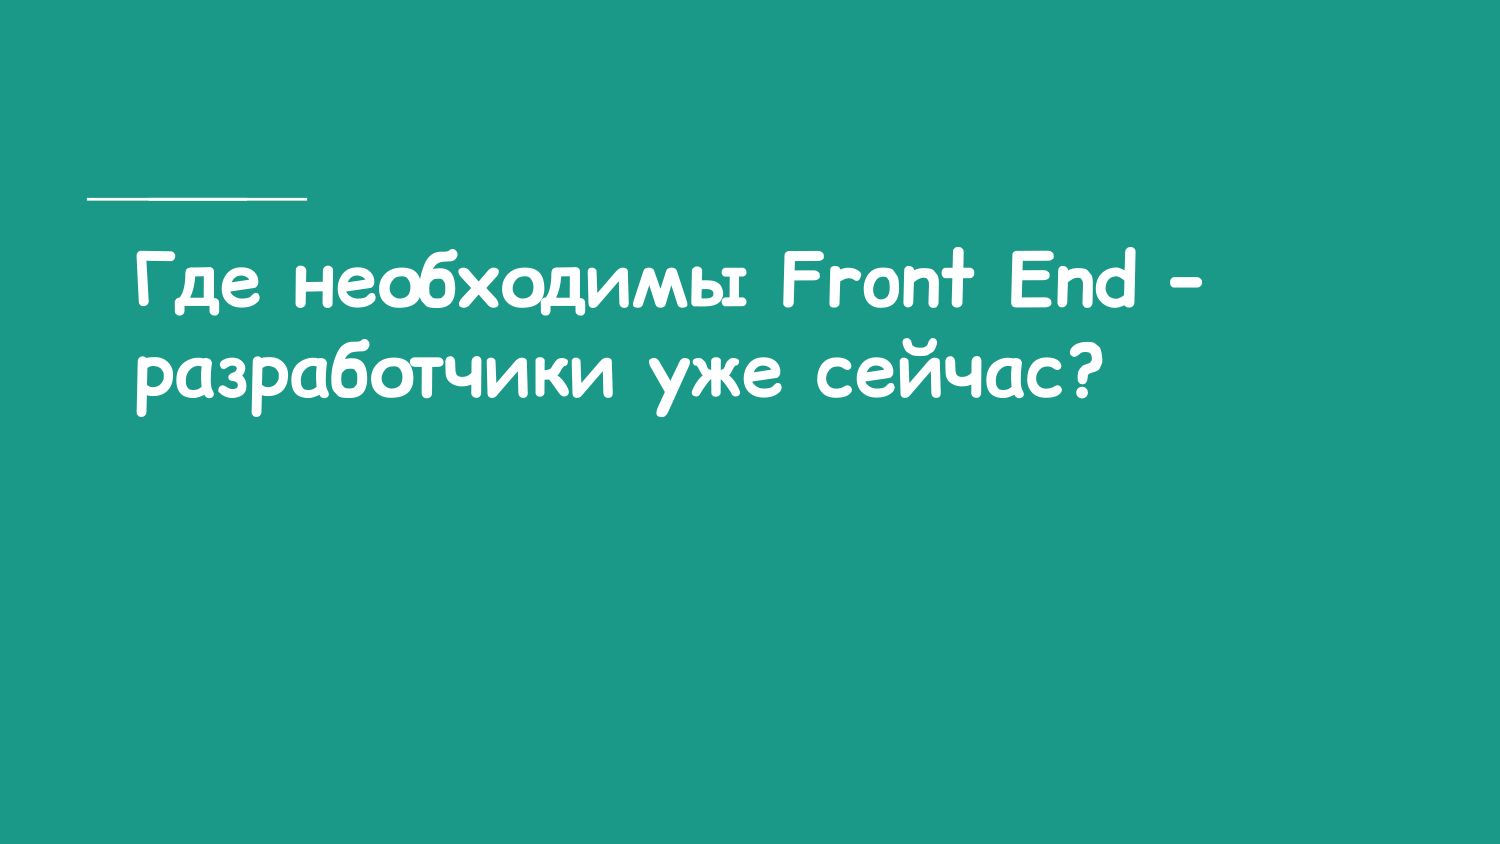

# Где необходимы Front End – разработчики уже сейчас?